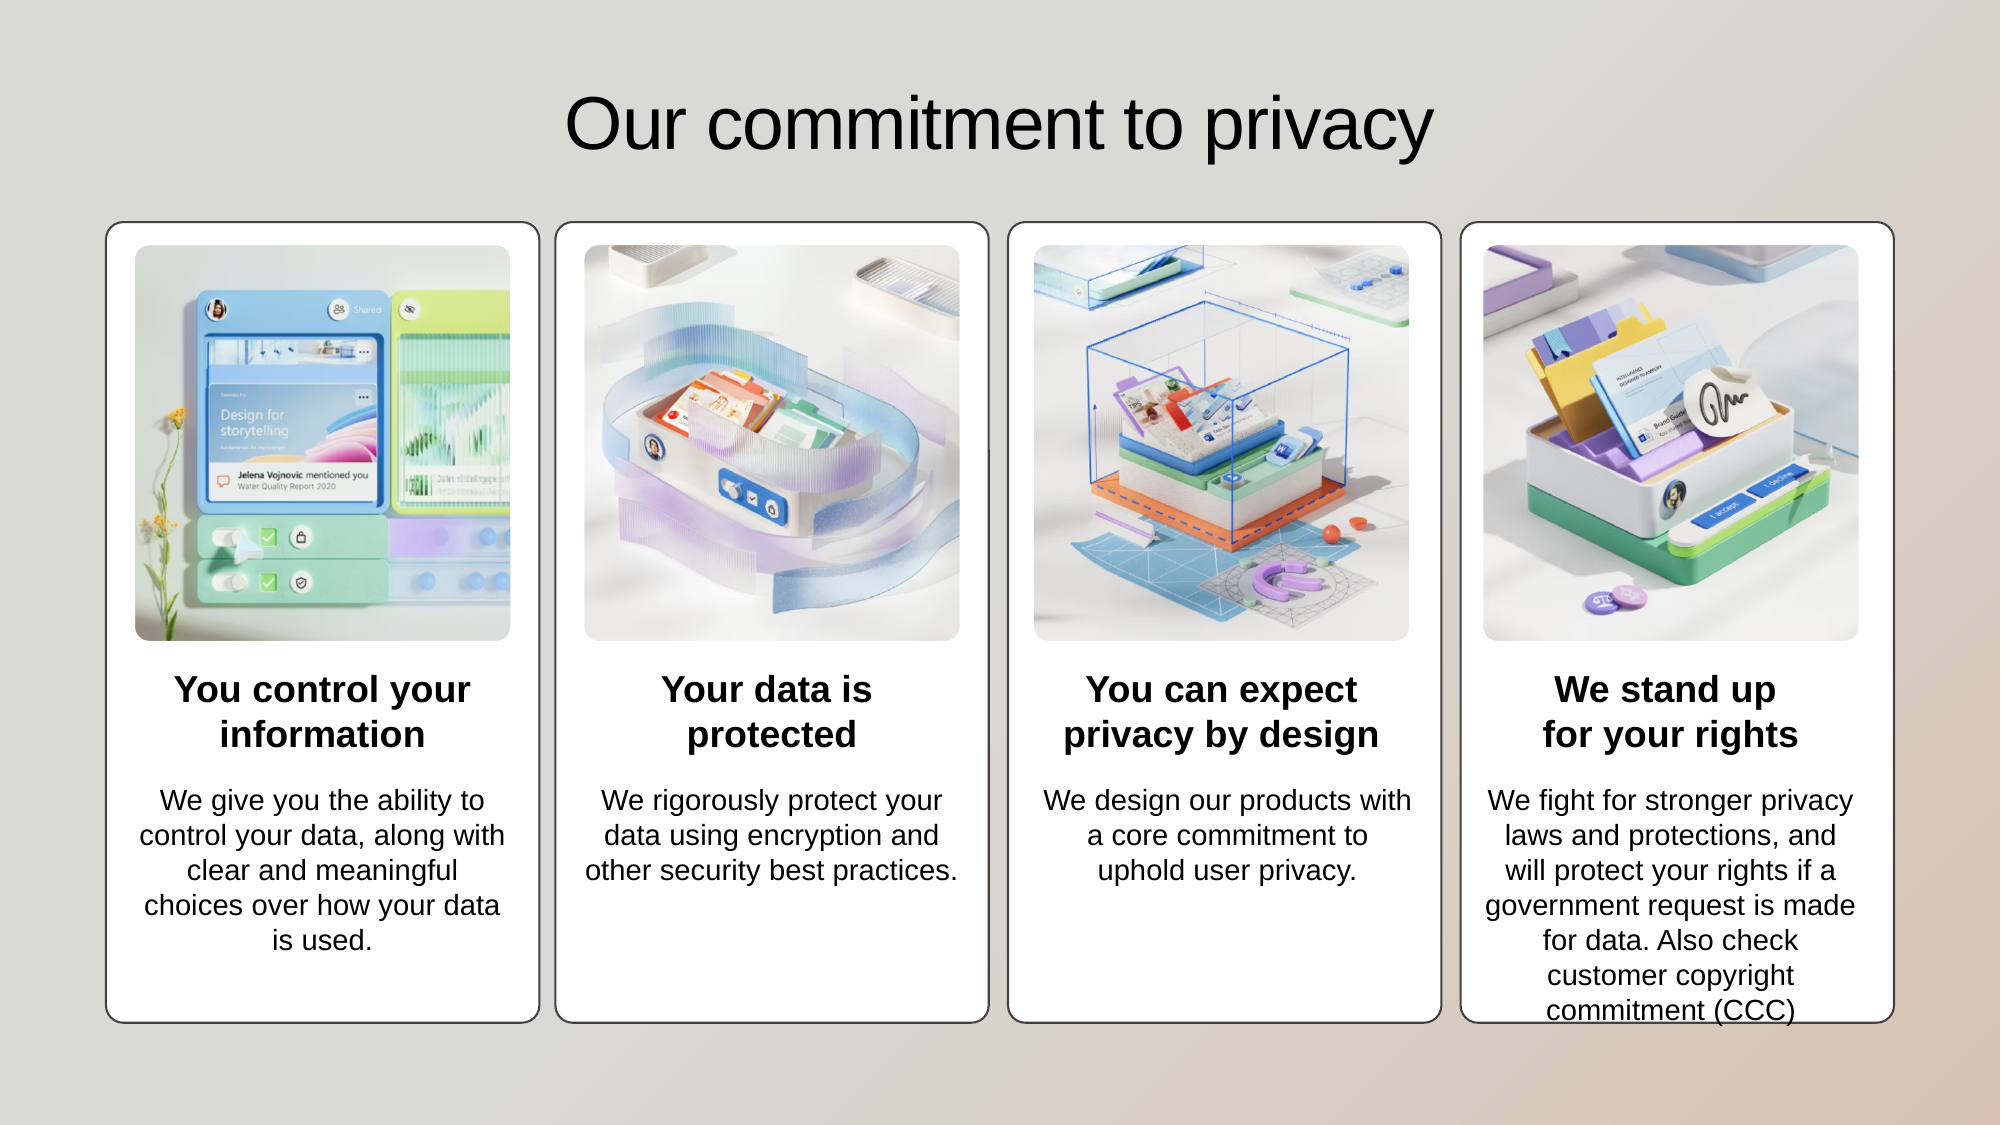

# Our commitment to privacy

You control your information
Your data is
protected
You can expect privacy by design
We stand up
for your rights
We rigorously protect your data using encryption and other security best practices.
We design our products with a core commitment to uphold user privacy.
We fight for stronger privacy laws and protections, and will protect your rights if a government request is made for data. Also check customer copyright commitment (CCC)
We give you the ability to control your data, along with clear and meaningful choices over how your data is used.